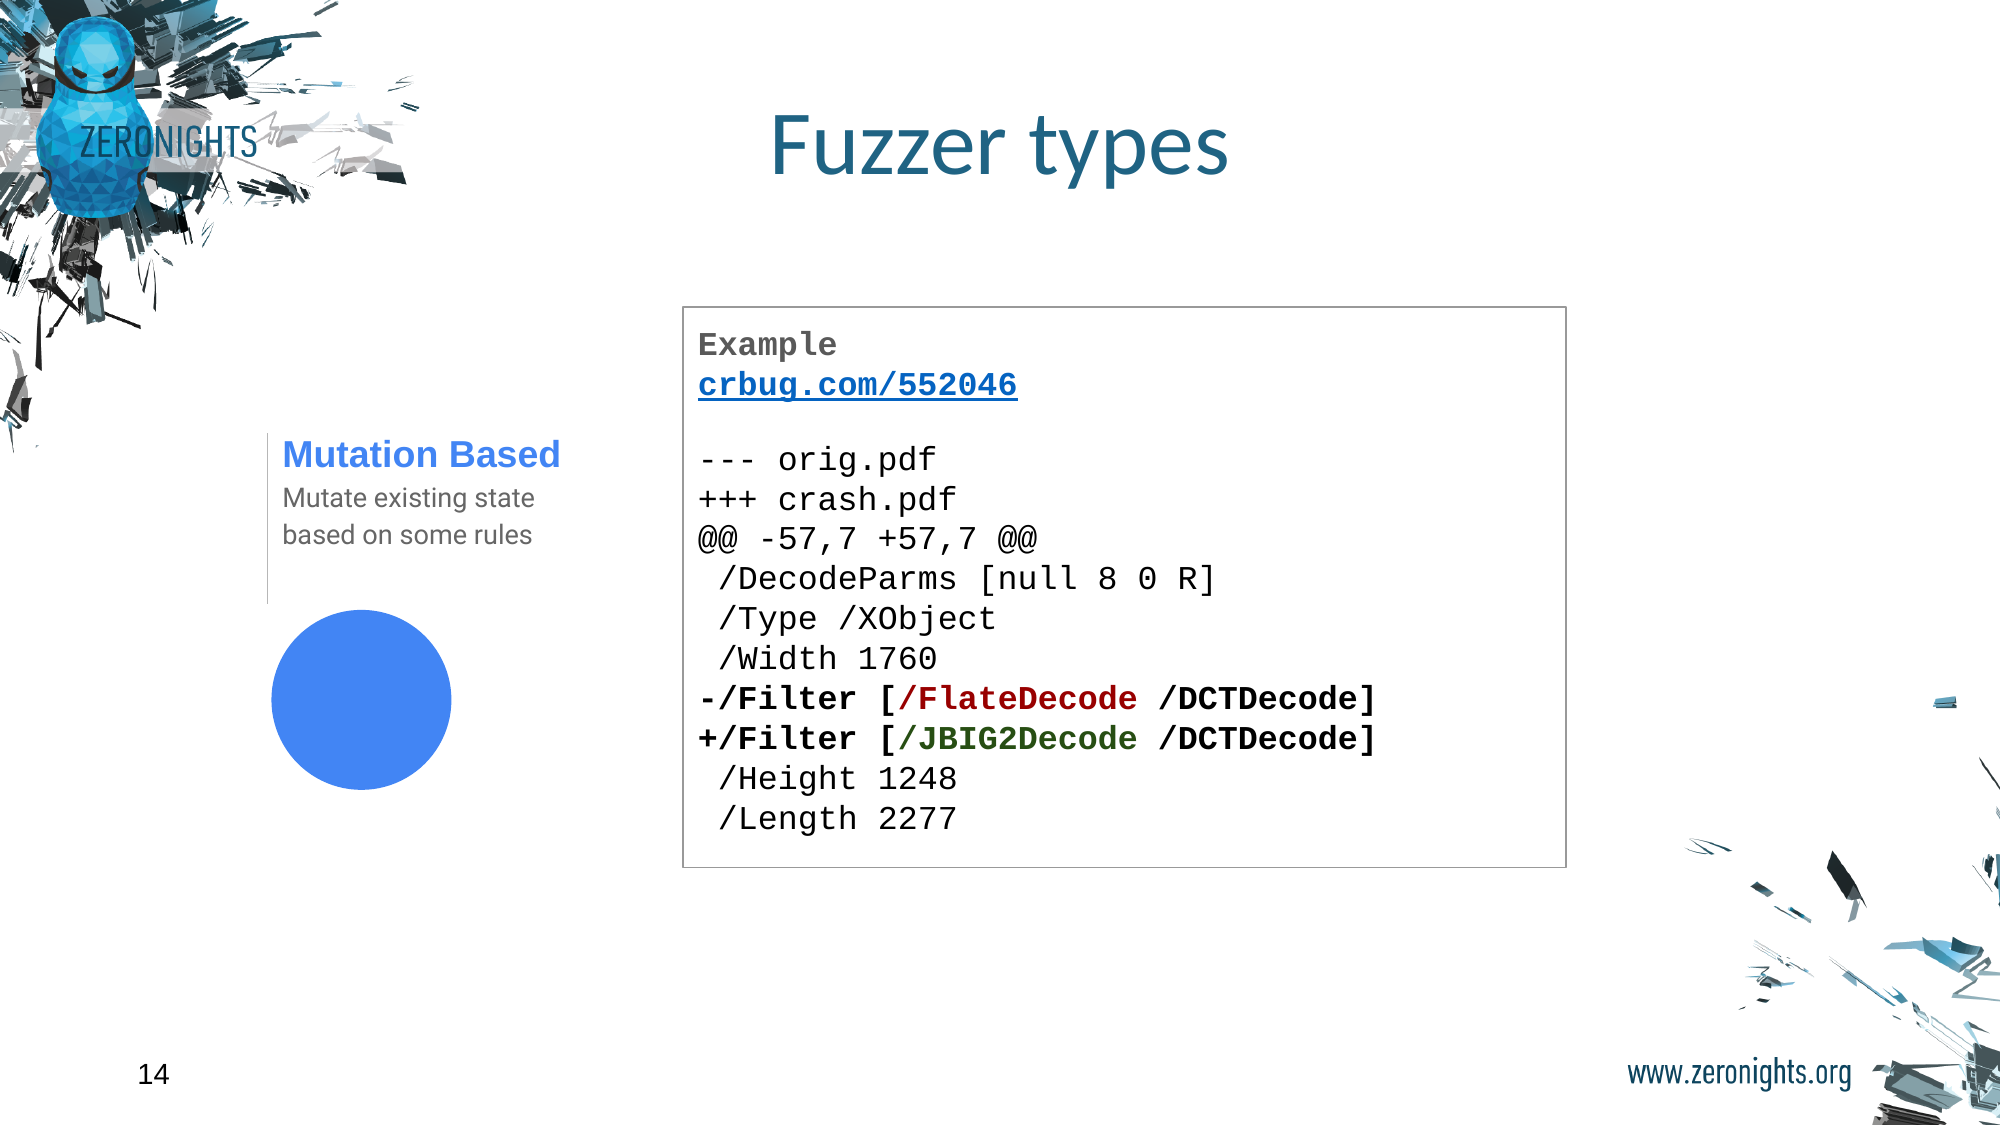

# Fuzzer types
Example
crbug.com/552046

--- orig.pdf
+++ crash.pdf
@@ -57,7 +57,7 @@
 /DecodeParms [null 8 0 R]
 /Type /XObject
 /Width 1760
-/Filter [/FlateDecode /DCTDecode]
+/Filter [/JBIG2Decode /DCTDecode]
 /Height 1248
 /Length 2277

Mutation Based
Mutate existing state based on some rules

14